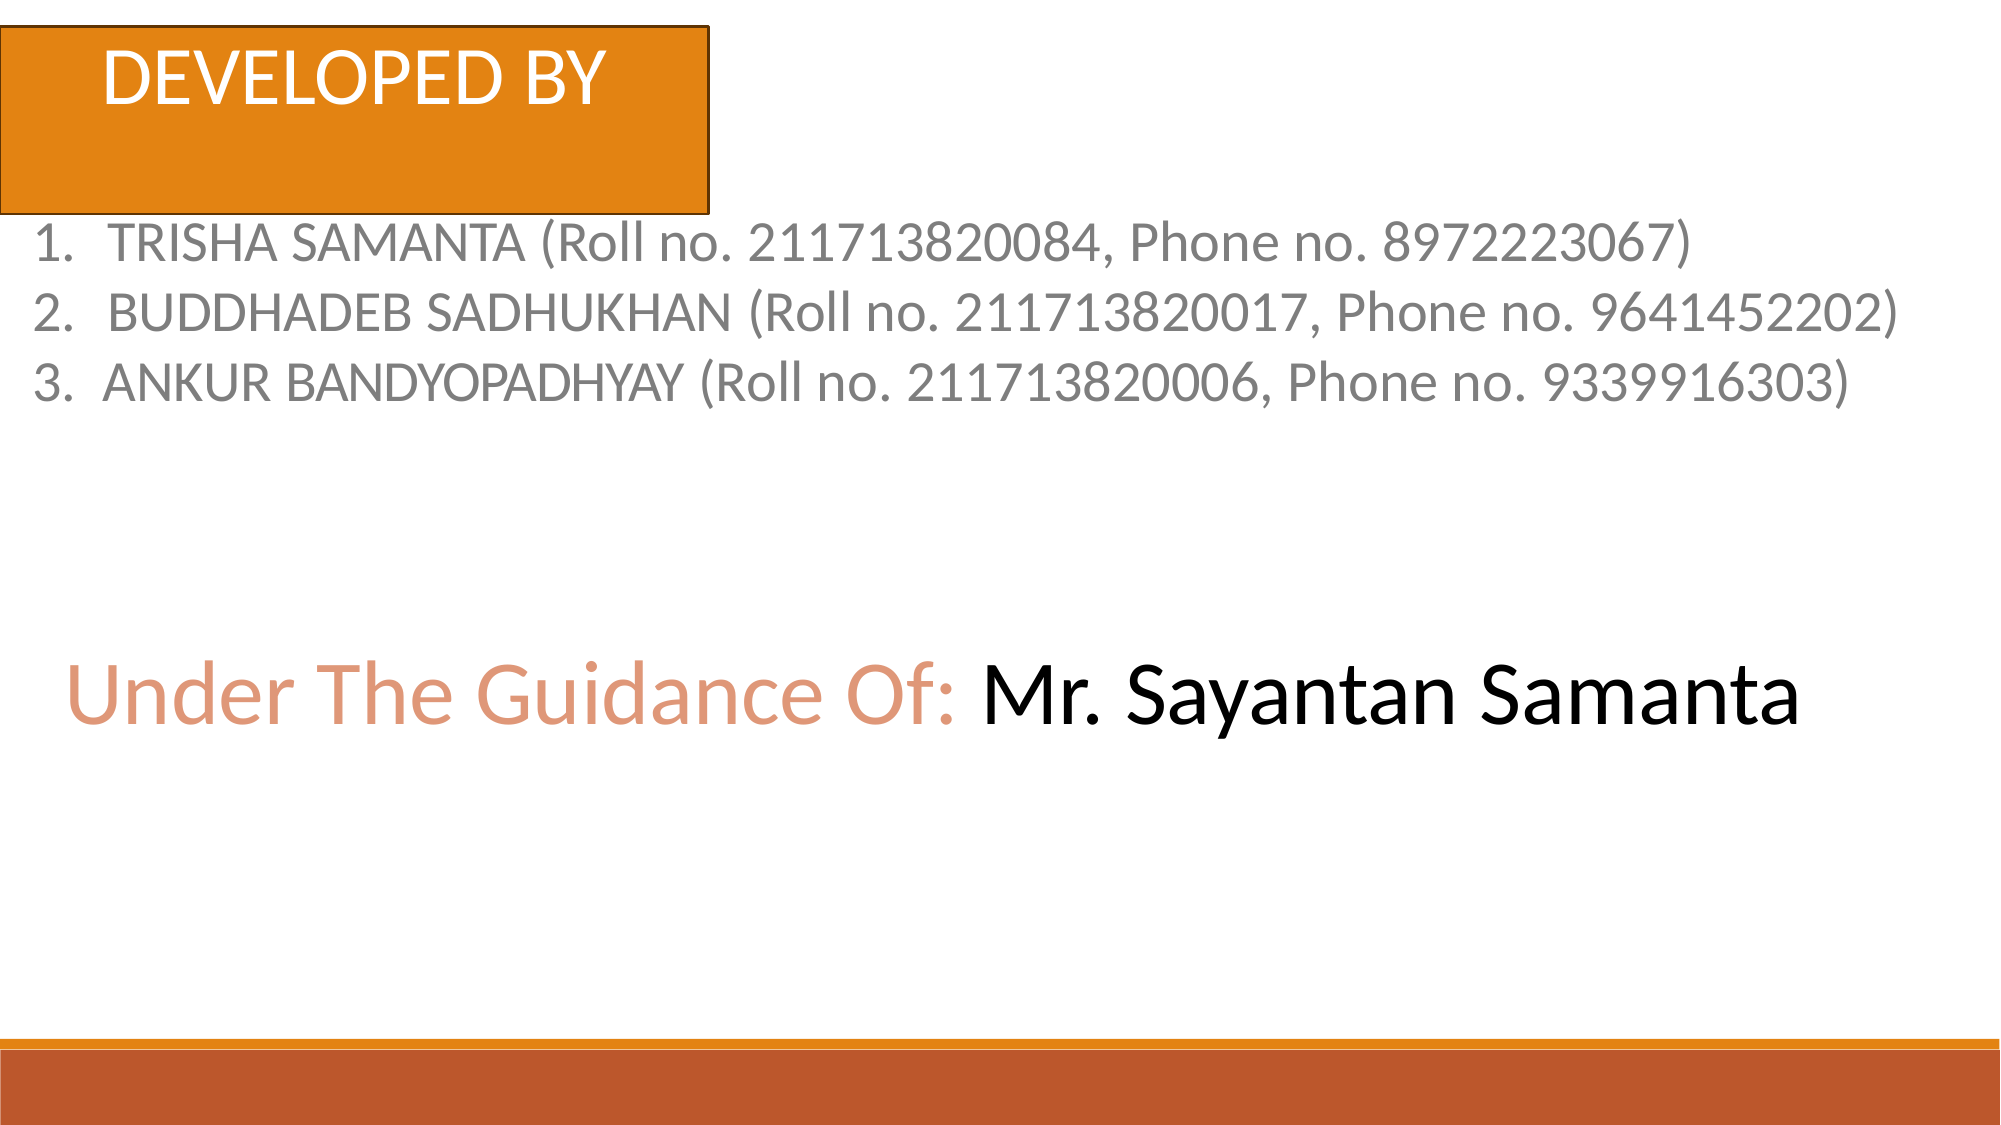

# DEVELOPED BY
TRISHA SAMANTA (Roll no. 211713820084, Phone no. 8972223067)
BUDDHADEB SADHUKHAN (Roll no. 211713820017, Phone no. 9641452202)
ANKUR BANDYOPADHYAY (Roll no. 211713820006, Phone no. 9339916303)
Under The Guidance Of: Mr. Sayantan Samanta